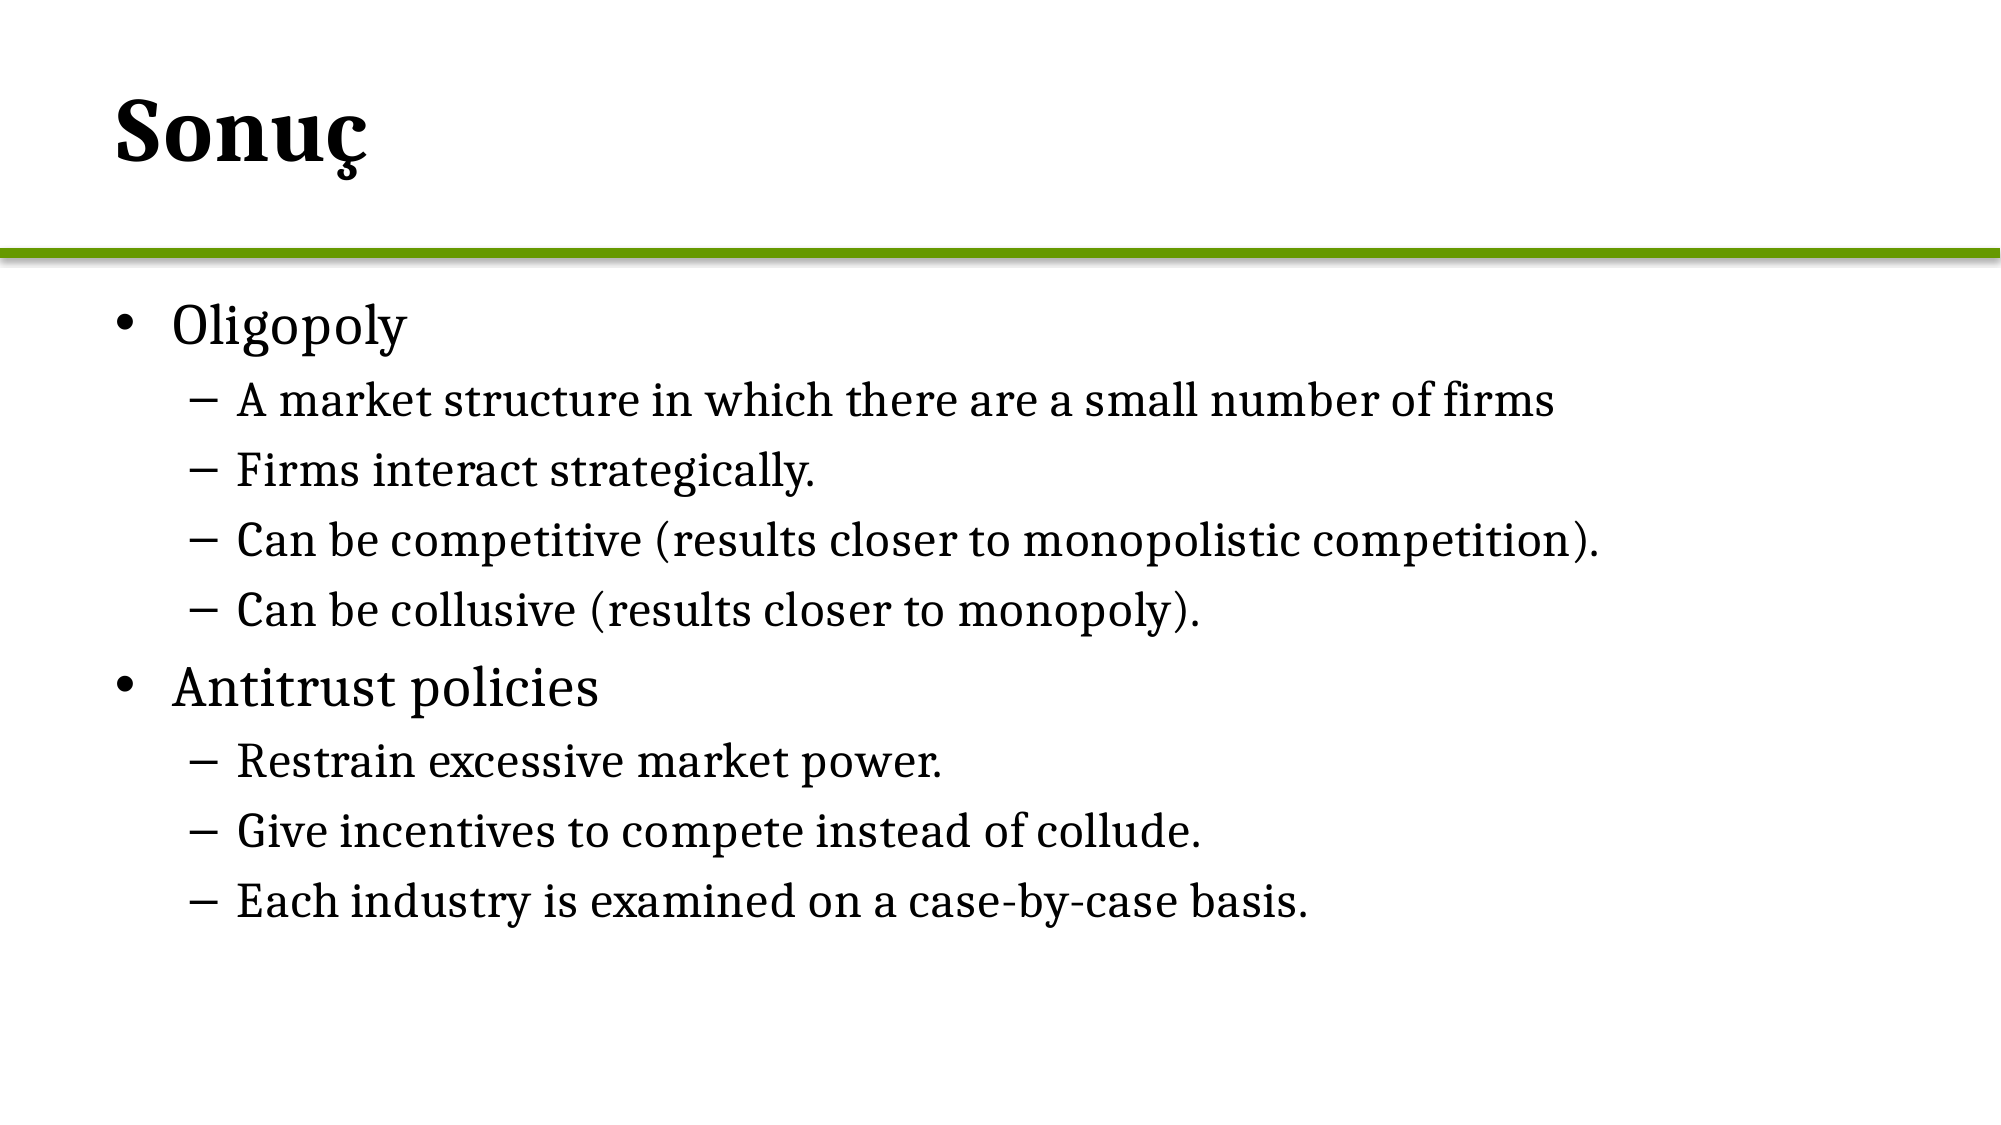

# Sonuç
Oligopoly
A market structure in which there are a small number of firms
Firms interact strategically.
Can be competitive (results closer to monopolistic competition).
Can be collusive (results closer to monopoly).
Antitrust policies
Restrain excessive market power.
Give incentives to compete instead of collude.
Each industry is examined on a case-by-case basis.